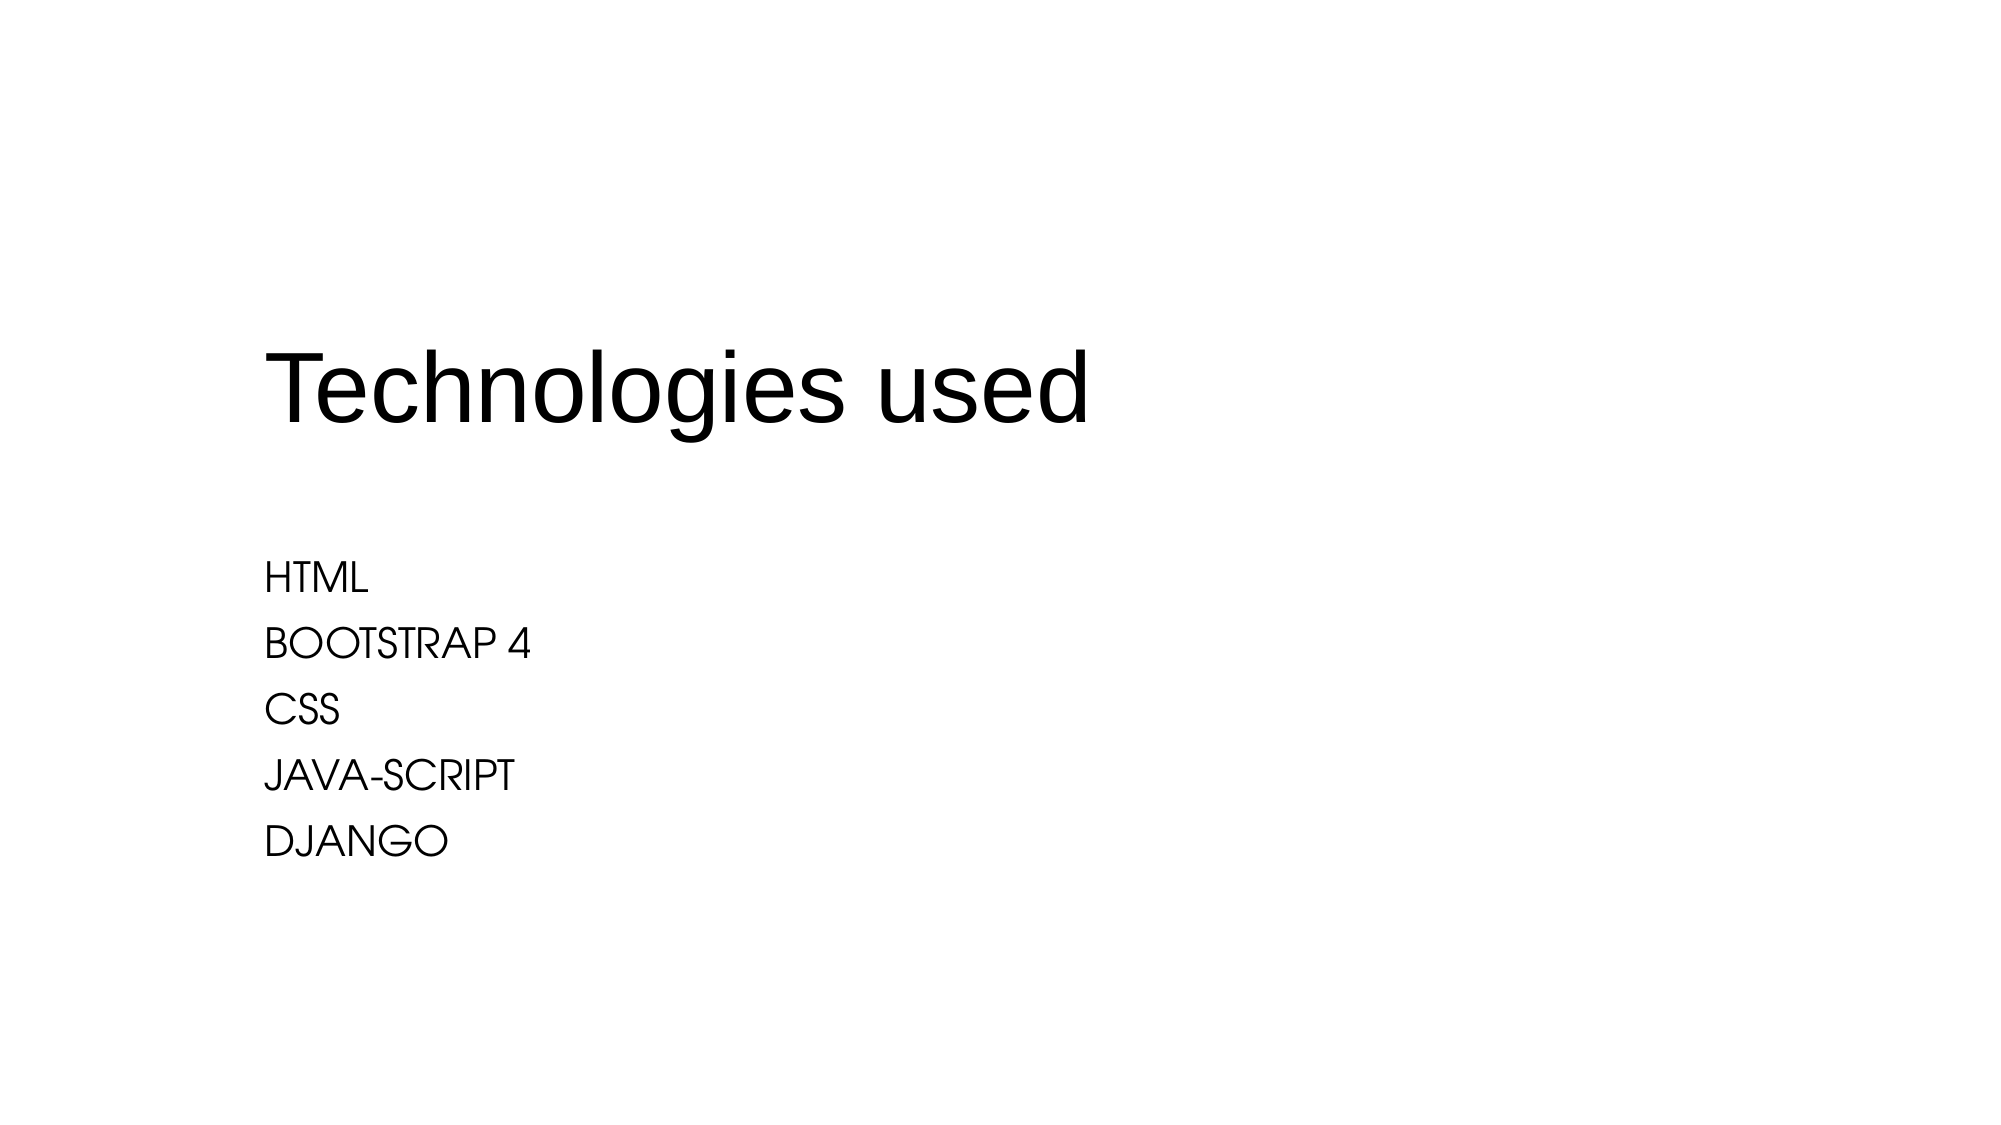

# Technologies used

HTML
BOOTSTRAP 4
CSS
JAVA-SCRIPT
DJANGO